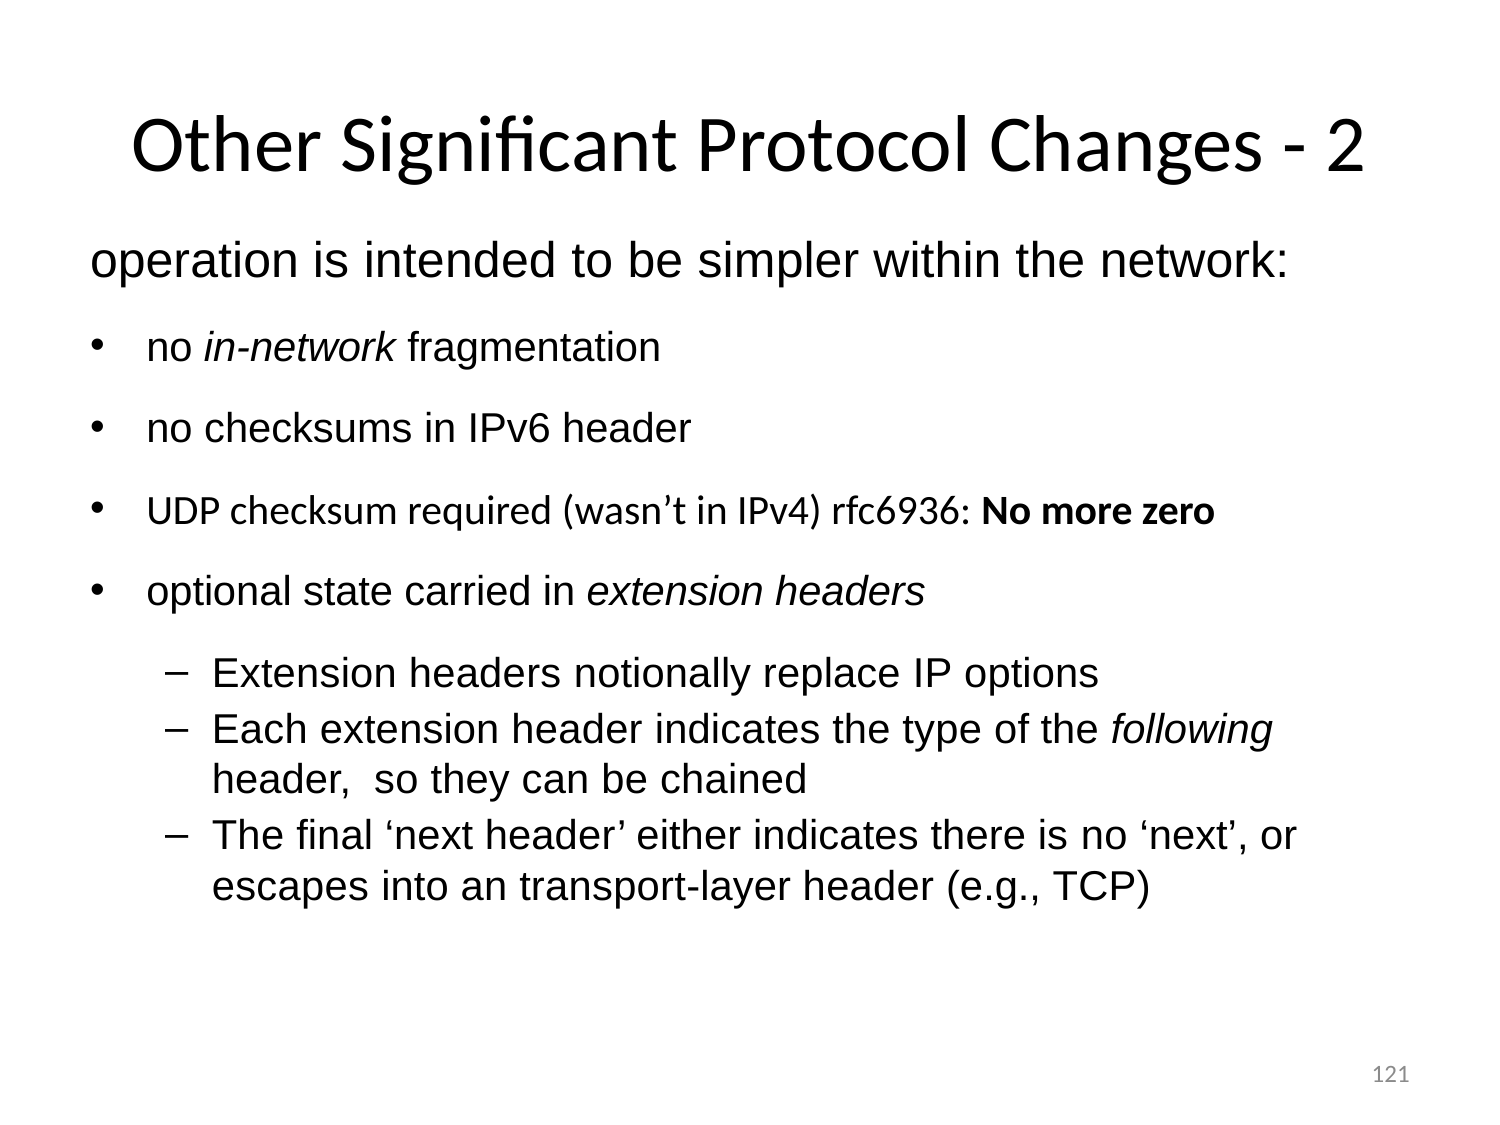

# Other Significant Protocol Changes - 2
operation is intended to be simpler within the network:
no in-network fragmentation
no checksums in IPv6 header
UDP checksum required (wasn’t in IPv4) rfc6936: No more zero
optional state carried in extension headers
Extension headers notionally replace IP options
Each extension header indicates the type of the following header,  so they can be chained
The final ‘next header’ either indicates there is no ‘next’, or  escapes into an transport-layer header (e.g., TCP)

121